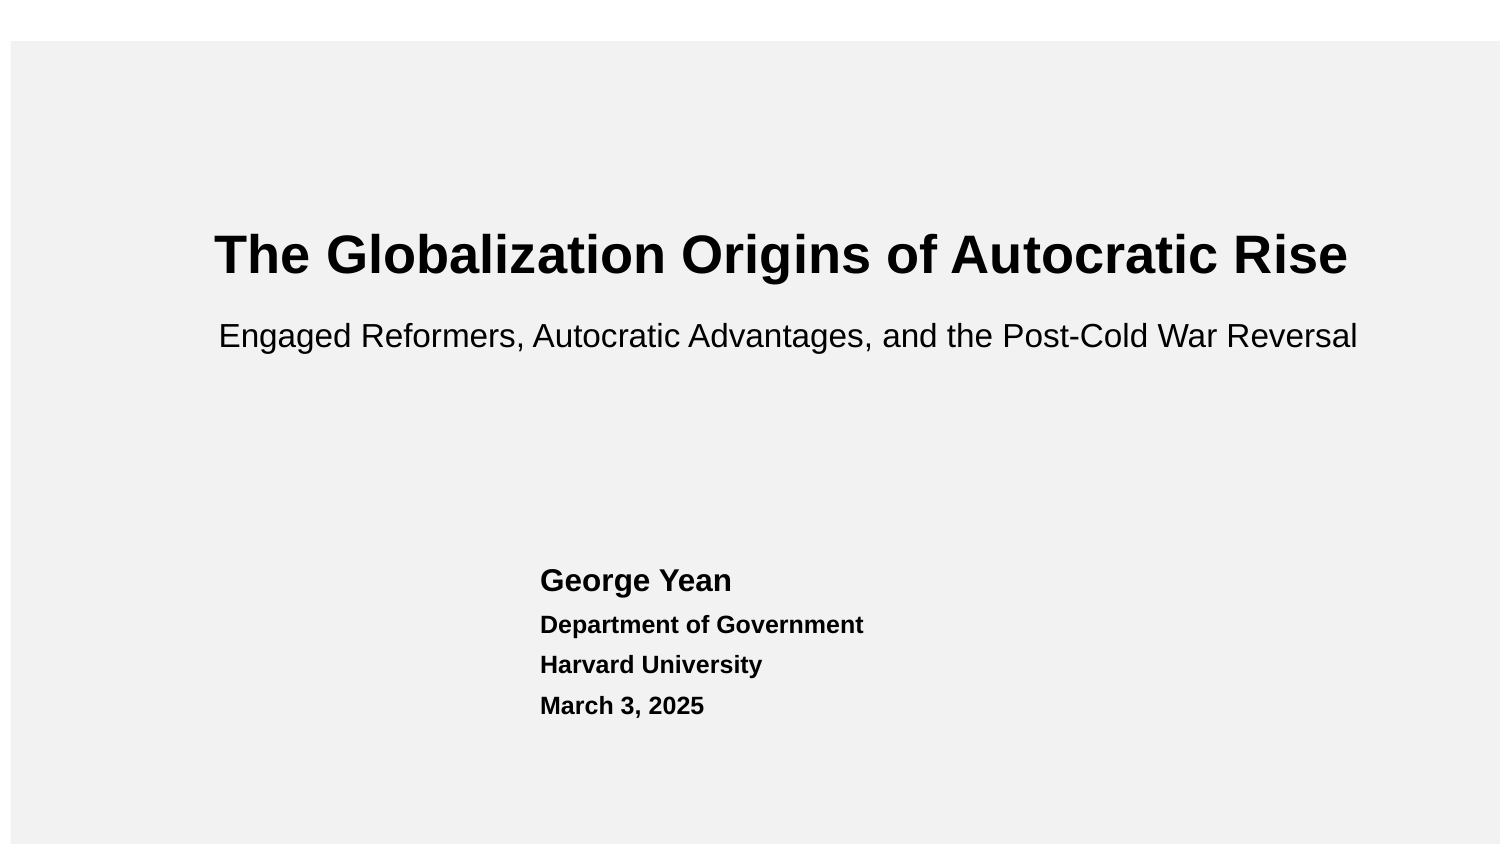

The Globalization Origins of Autocratic Rise

Engaged Reformers, Autocratic Advantages, and the Post-Cold War Reversal
George Yean
Department of Government
Harvard University
March 3, 2025